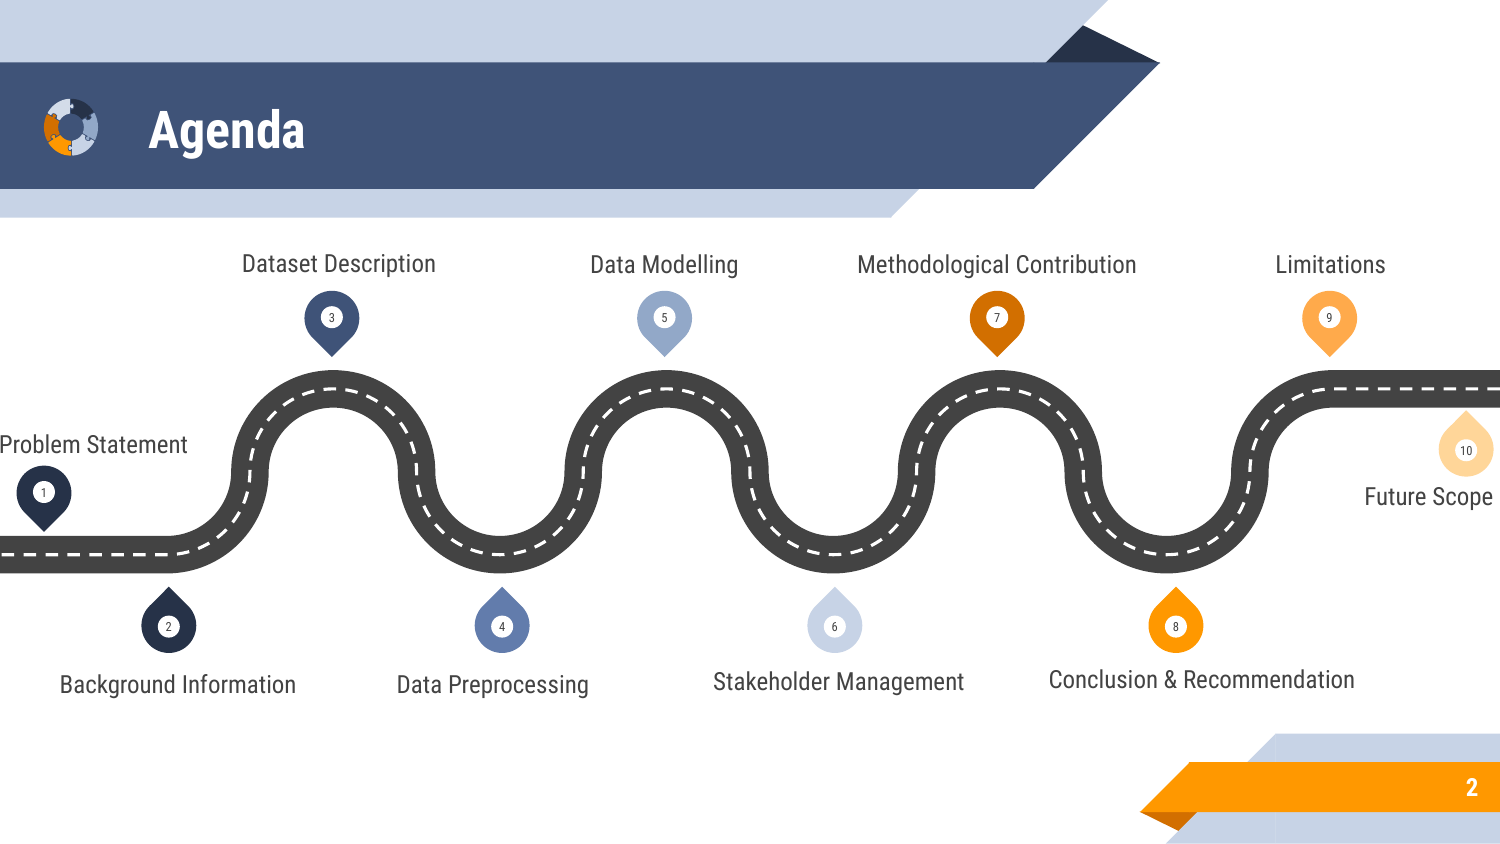

# Agenda

Dataset Description
Limitations

Data Modelling

Methodological Contribution

3

5

7

9

10
Problem Statement

1
Future Scope

4

2

6

8
Conclusion & Recommendation

Stakeholder Management

Background Information
Data Preprocessing
2